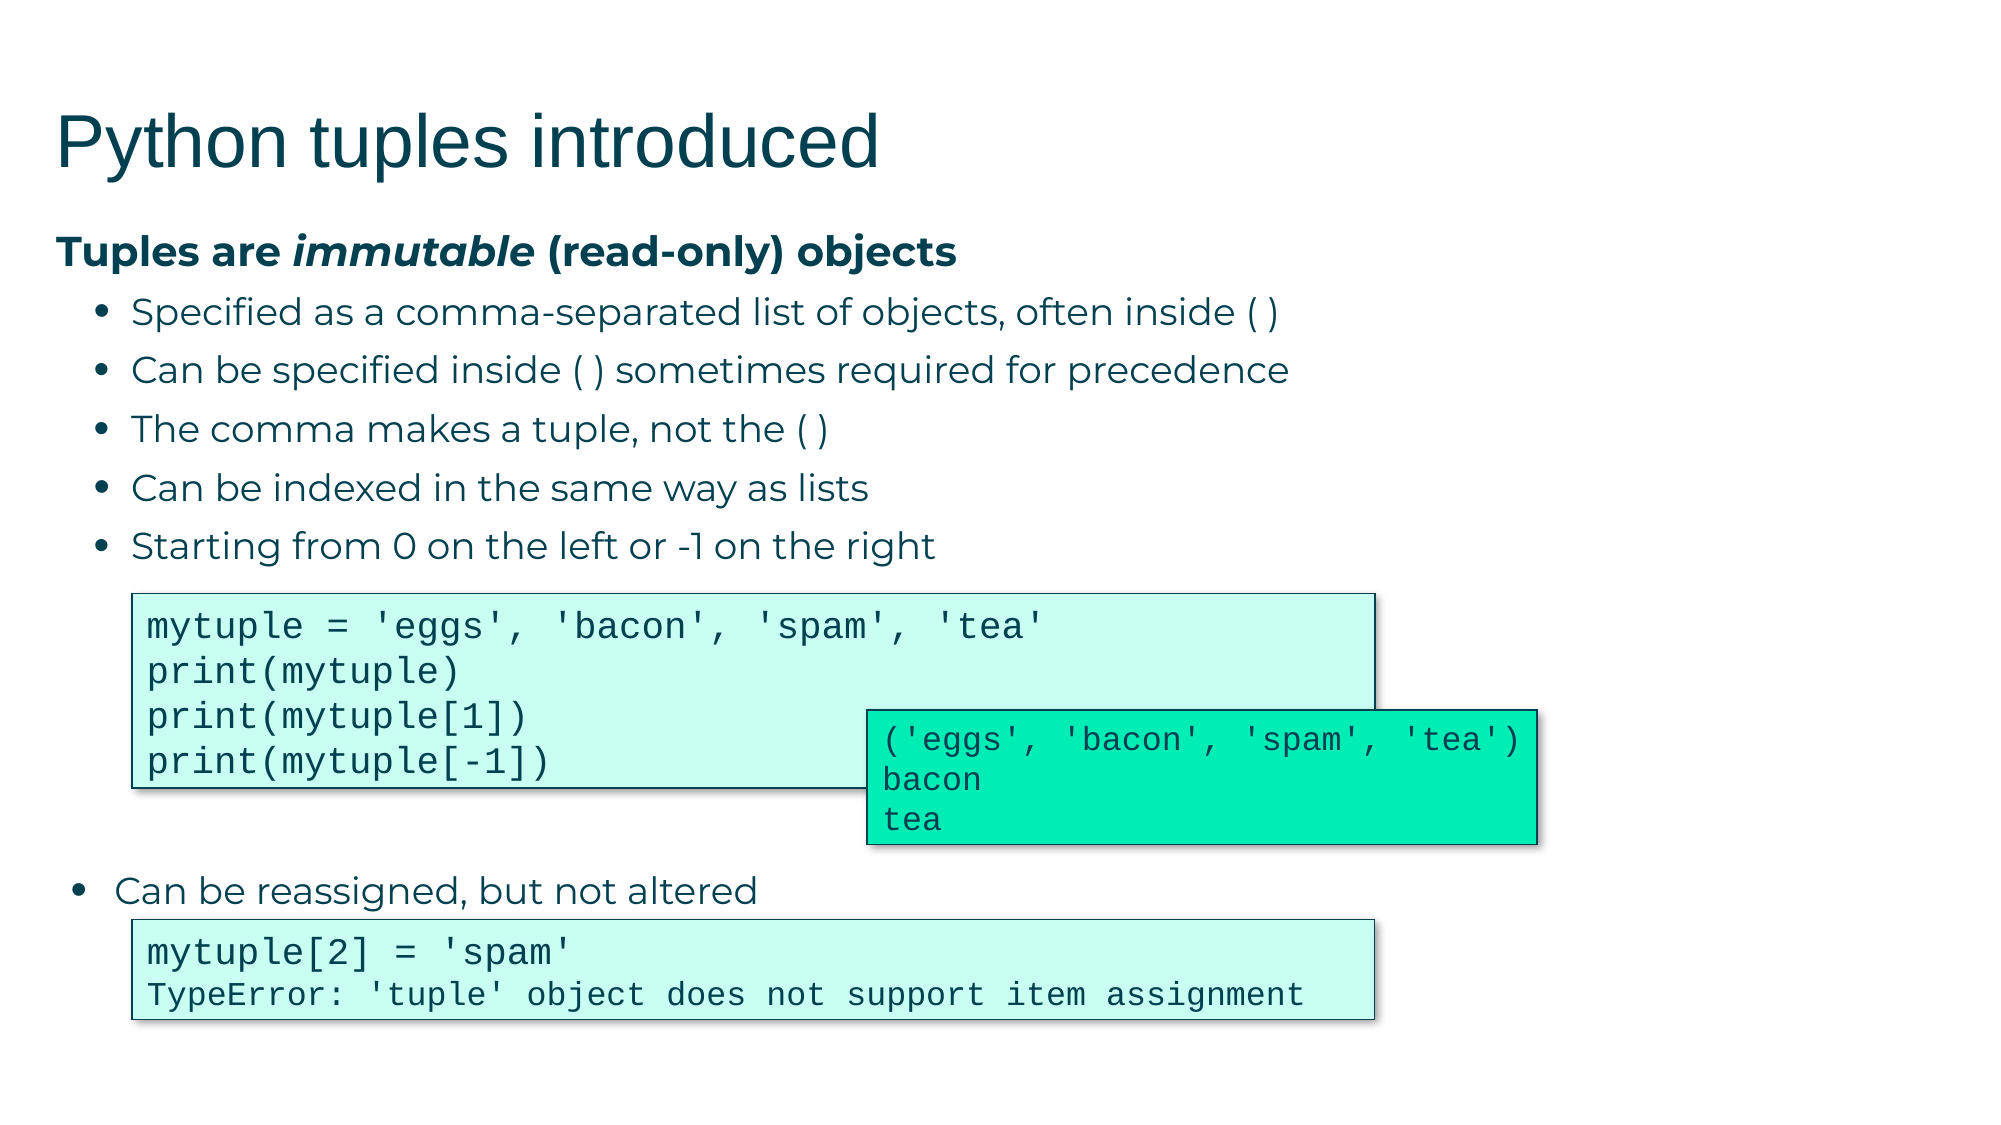

# Python tuples introduced
Tuples are immutable (read-only) objects
Specified as a comma-separated list of objects, often inside ( )
Can be specified inside ( ) sometimes required for precedence
The comma makes a tuple, not the ( )
Can be indexed in the same way as lists
Starting from 0 on the left or -1 on the right

Can be reassigned, but not altered

mytuple = 'eggs', 'bacon', 'spam', 'tea'
print(mytuple)
print(mytuple[1])
print(mytuple[-1])
('eggs', 'bacon', 'spam', 'tea')
bacon
tea
mytuple[2] = 'spam'
TypeError: 'tuple' object does not support item assignment